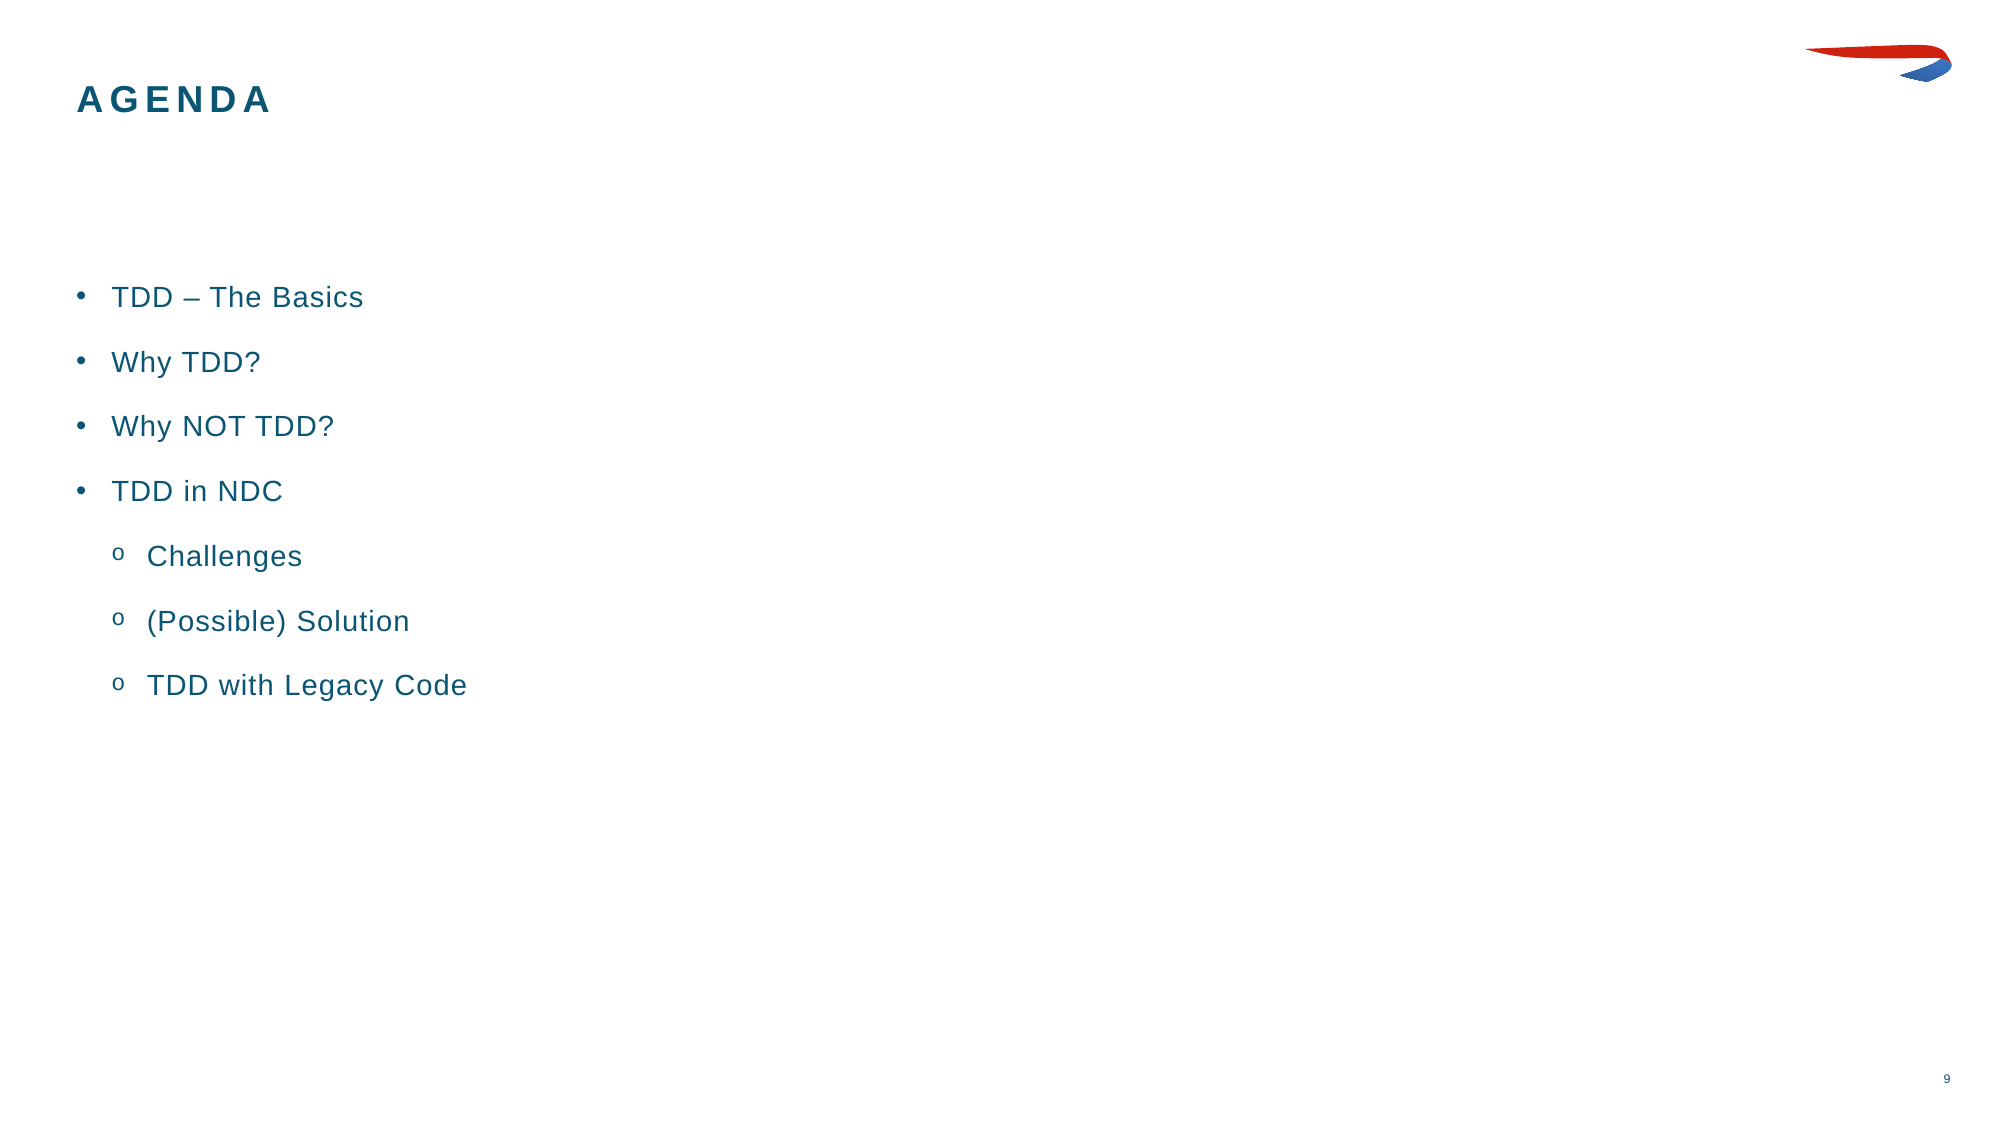

Creating Your Own Custom Layouts

If you need to create your own custom layouts to suit a specific slide please align your images / graphs / text to the margins which can be made visible by ‘View > Guides’. Try to avoid placing any content outside the predefined margins.
# Agenda
TDD – The Basics
Why TDD?
Why NOT TDD?
TDD in NDC
Challenges
(Possible) Solution
TDD with Legacy Code
9